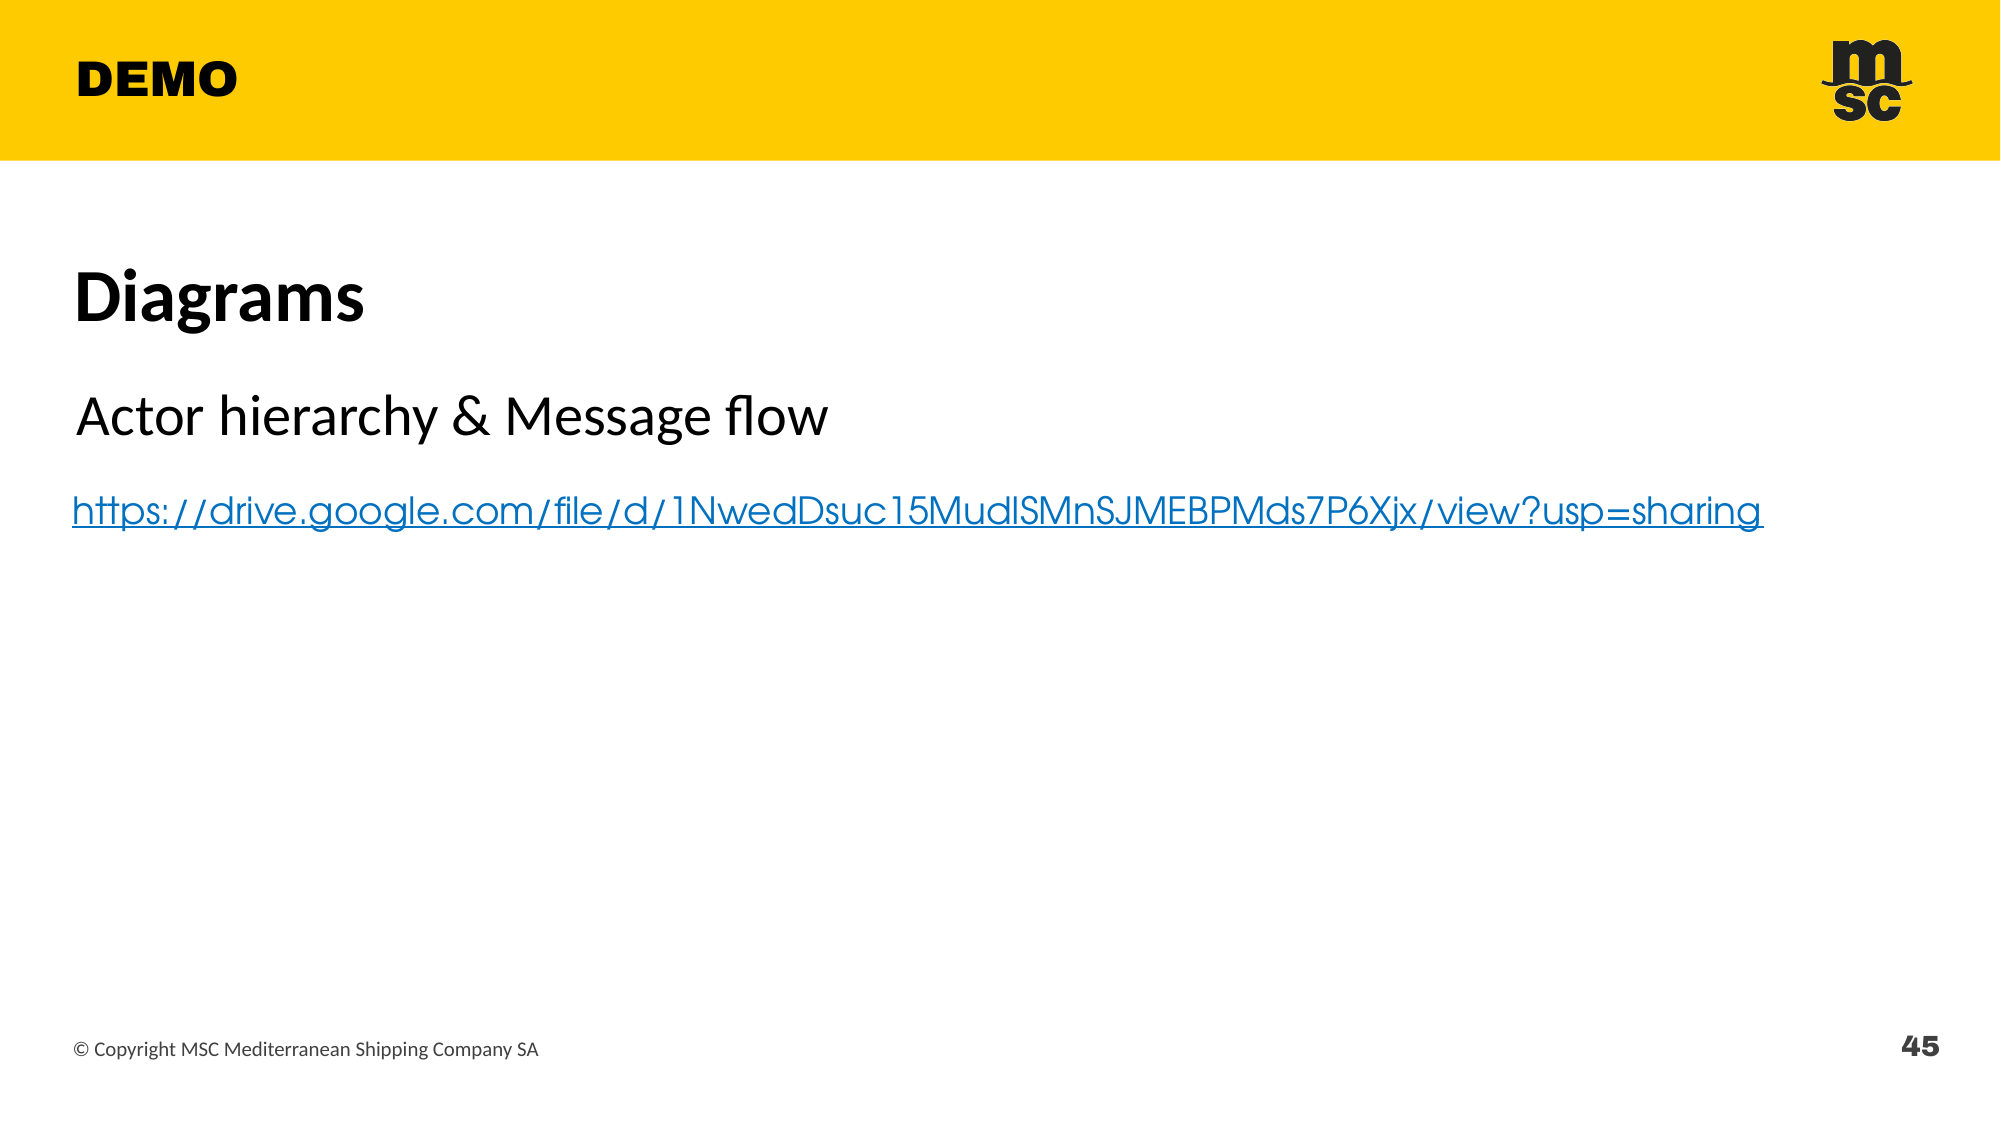

# DEMO
Diagrams
Actor hierarchy & Message flow
https://drive.google.com/file/d/1NwedDsuc15MudISMnSJMEBPMds7P6Xjx/view?usp=sharing

45
© Copyright MSC Mediterranean Shipping Company SA